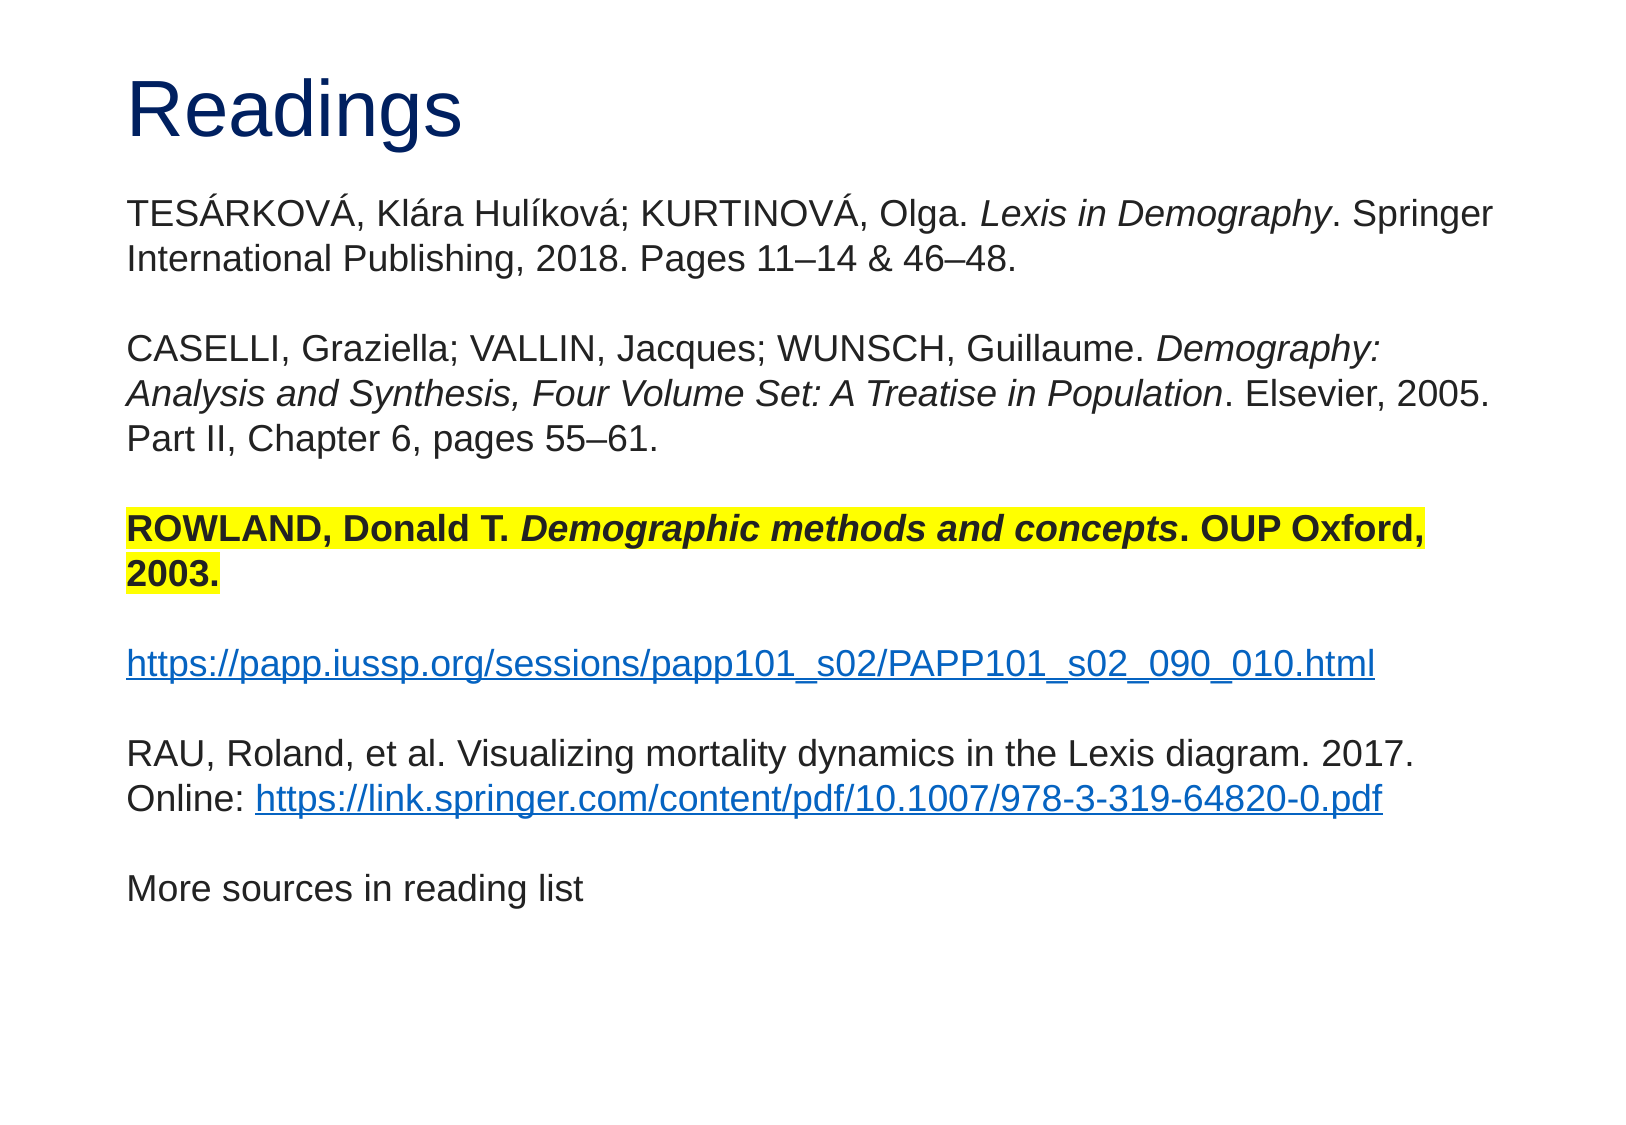

# Readings
TESÁRKOVÁ, Klára Hulíková; KURTINOVÁ, Olga. Lexis in Demography. Springer International Publishing, 2018. Pages 11–14 & 46–48.

CASELLI, Graziella; VALLIN, Jacques; WUNSCH, Guillaume. Demography: Analysis and Synthesis, Four Volume Set: A Treatise in Population. Elsevier, 2005. Part II, Chapter 6, pages 55–61.

ROWLAND, Donald T. Demographic methods and concepts. OUP Oxford, 2003.

https://papp.iussp.org/sessions/papp101_s02/PAPP101_s02_090_010.html

RAU, Roland, et al. Visualizing mortality dynamics in the Lexis diagram. 2017. Online: https://link.springer.com/content/pdf/10.1007/978-3-319-64820-0.pdf

More sources in reading list